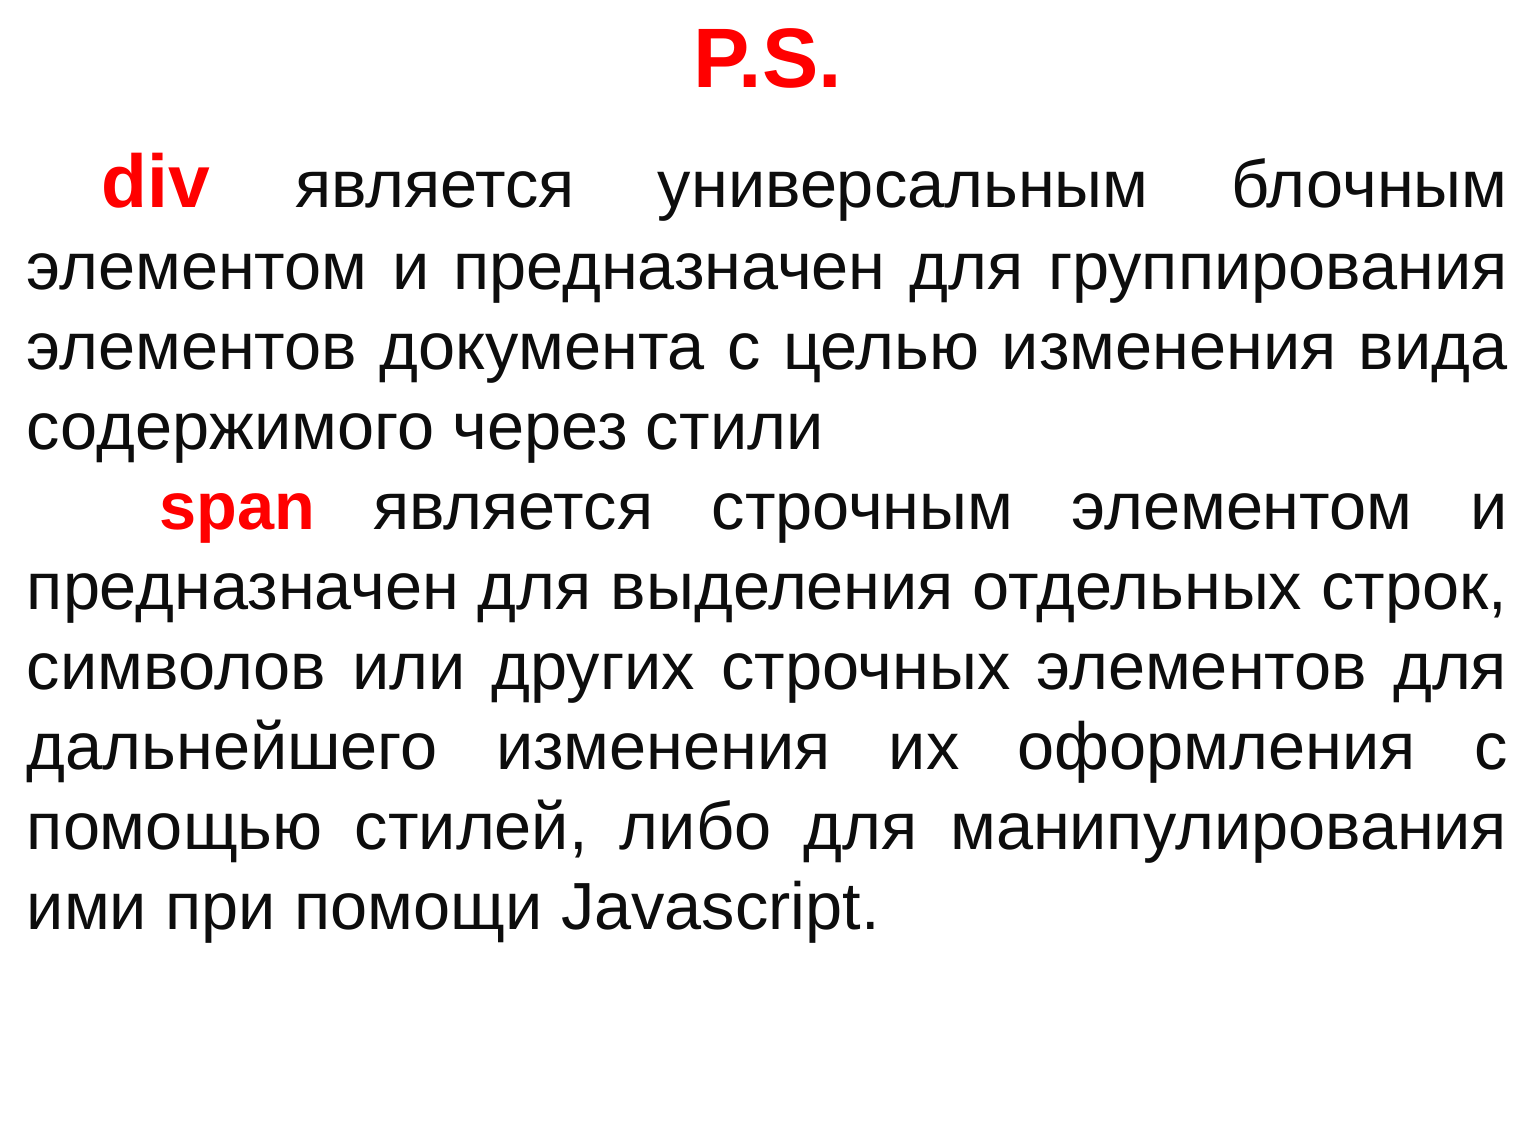

# P.S.
div является универсальным блочным элементом и предназначен для группирования элементов документа с целью изменения вида содержимого через стили
 span является строчным элементом и предназначен для выделения отдельных строк, символов или других строчных элементов для дальнейшего изменения их оформления с помощью стилей, либо для манипулирования ими при помощи Javascript.